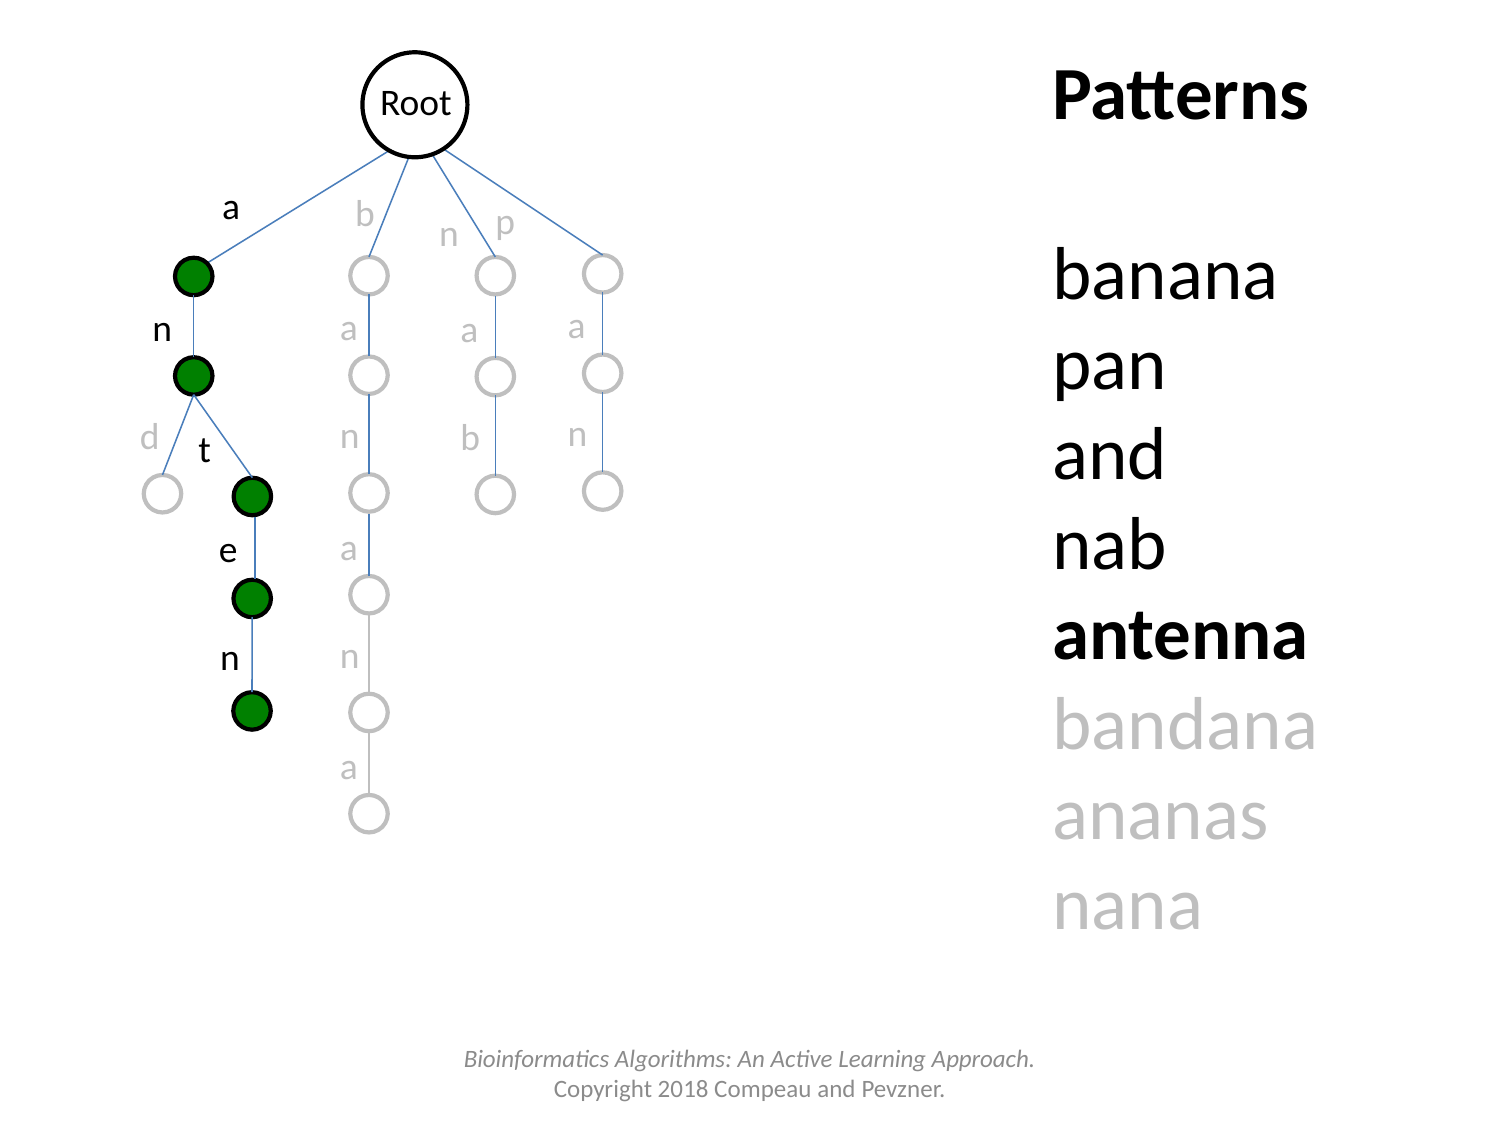

Patterns

banana
pan
and
nab
antenna
bandana
ananas
nana

Root
a
b
p
n

a
a
n
a

n
n
d
b
t

a
e

n
n

a

Bioinformatics Algorithms: An Active Learning Approach.
Copyright 2018 Compeau and Pevzner.